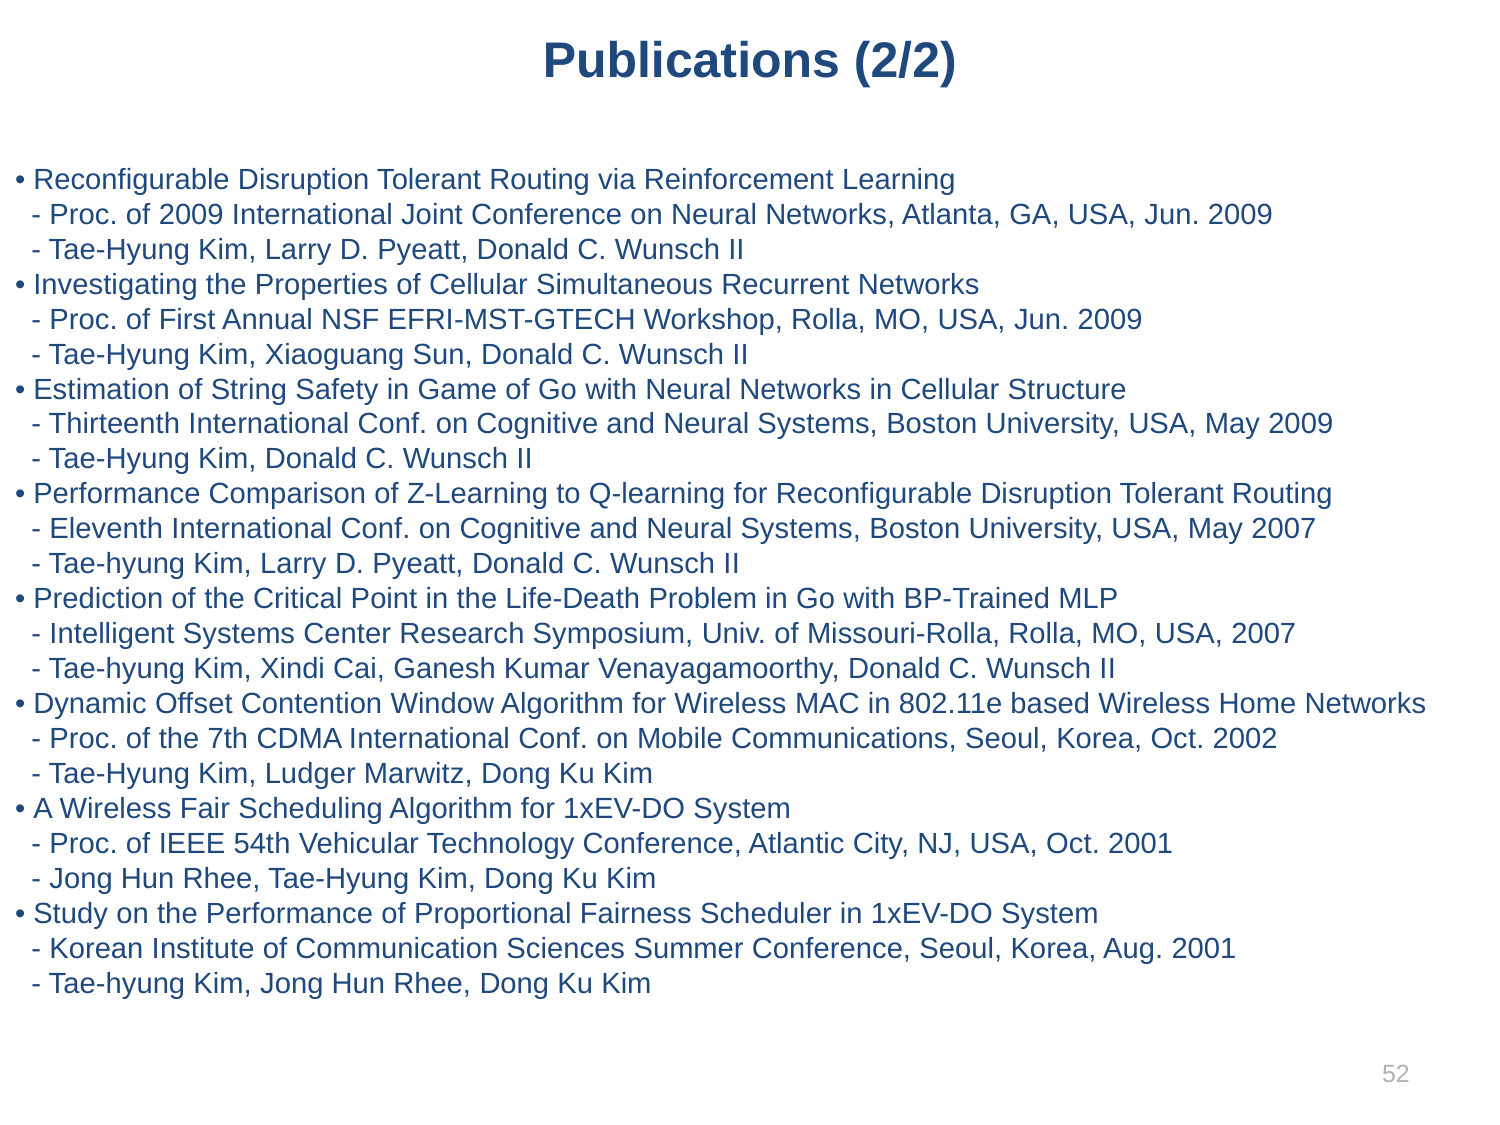

Publications (2/2)
• Reconfigurable Disruption Tolerant Routing via Reinforcement Learning
  - Proc. of 2009 International Joint Conference on Neural Networks, Atlanta, GA, USA, Jun. 2009
  - Tae-Hyung Kim, Larry D. Pyeatt, Donald C. Wunsch II
• Investigating the Properties of Cellular Simultaneous Recurrent Networks
  - Proc. of First Annual NSF EFRI-MST-GTECH Workshop, Rolla, MO, USA, Jun. 2009
  - Tae-Hyung Kim, Xiaoguang Sun, Donald C. Wunsch II
• Estimation of String Safety in Game of Go with Neural Networks in Cellular Structure
  - Thirteenth International Conf. on Cognitive and Neural Systems, Boston University, USA, May 2009
  - Tae-Hyung Kim, Donald C. Wunsch II
• Performance Comparison of Z-Learning to Q-learning for Reconfigurable Disruption Tolerant Routing
  - Eleventh International Conf. on Cognitive and Neural Systems, Boston University, USA, May 2007
  - Tae-hyung Kim, Larry D. Pyeatt, Donald C. Wunsch II
• Prediction of the Critical Point in the Life-Death Problem in Go with BP-Trained MLP
  - Intelligent Systems Center Research Symposium, Univ. of Missouri-Rolla, Rolla, MO, USA, 2007
  - Tae-hyung Kim, Xindi Cai, Ganesh Kumar Venayagamoorthy, Donald C. Wunsch II
• Dynamic Offset Contention Window Algorithm for Wireless MAC in 802.11e based Wireless Home Networks
  - Proc. of the 7th CDMA International Conf. on Mobile Communications, Seoul, Korea, Oct. 2002
  - Tae-Hyung Kim, Ludger Marwitz, Dong Ku Kim
• A Wireless Fair Scheduling Algorithm for 1xEV-DO System
  - Proc. of IEEE 54th Vehicular Technology Conference, Atlantic City, NJ, USA, Oct. 2001
  - Jong Hun Rhee, Tae-Hyung Kim, Dong Ku Kim
• Study on the Performance of Proportional Fairness Scheduler in 1xEV-DO System
  - Korean Institute of Communication Sciences Summer Conference, Seoul, Korea, Aug. 2001
  - Tae-hyung Kim, Jong Hun Rhee, Dong Ku Kim
52